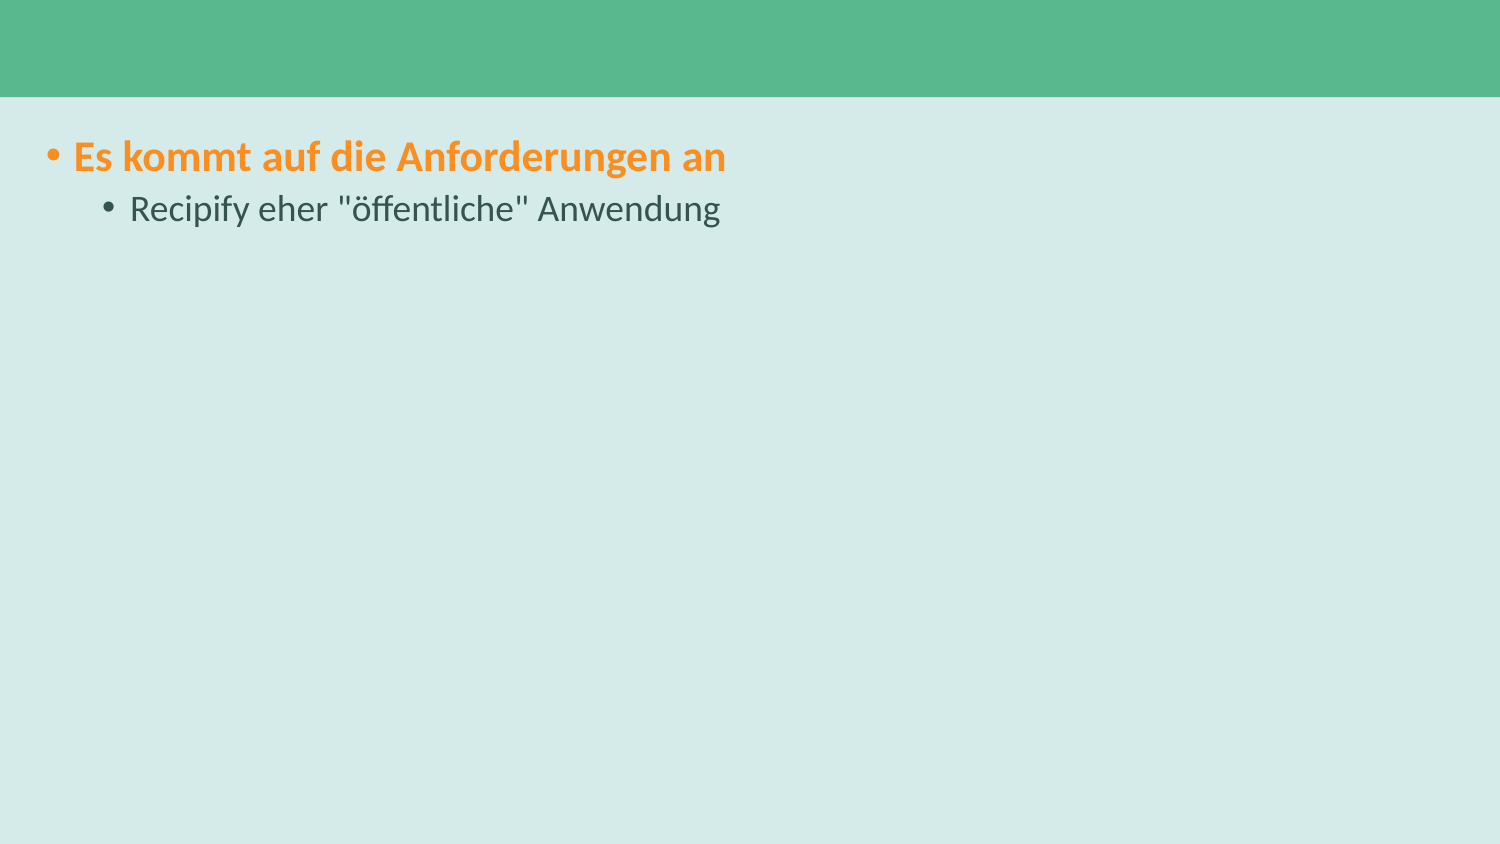

#
Es kommt auf die Anforderungen an
Recipify eher "öffentliche" Anwendung